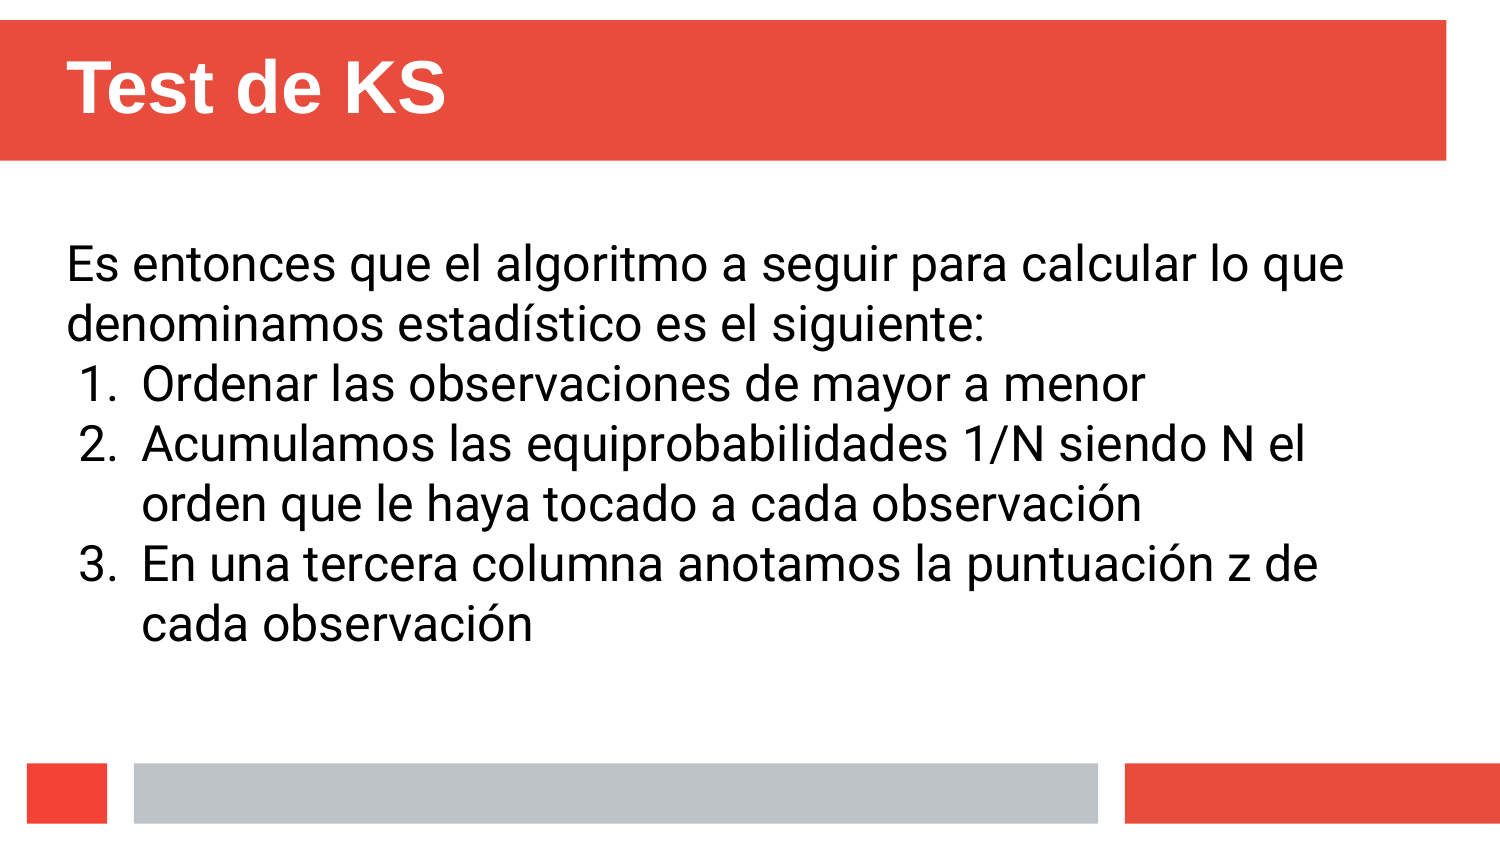

# Test de KS

Es entonces que el algoritmo a seguir para calcular lo que denominamos estadístico es el siguiente:
Ordenar las observaciones de mayor a menor
Acumulamos las equiprobabilidades 1/N siendo N el orden que le haya tocado a cada observación
En una tercera columna anotamos la puntuación z de cada observación